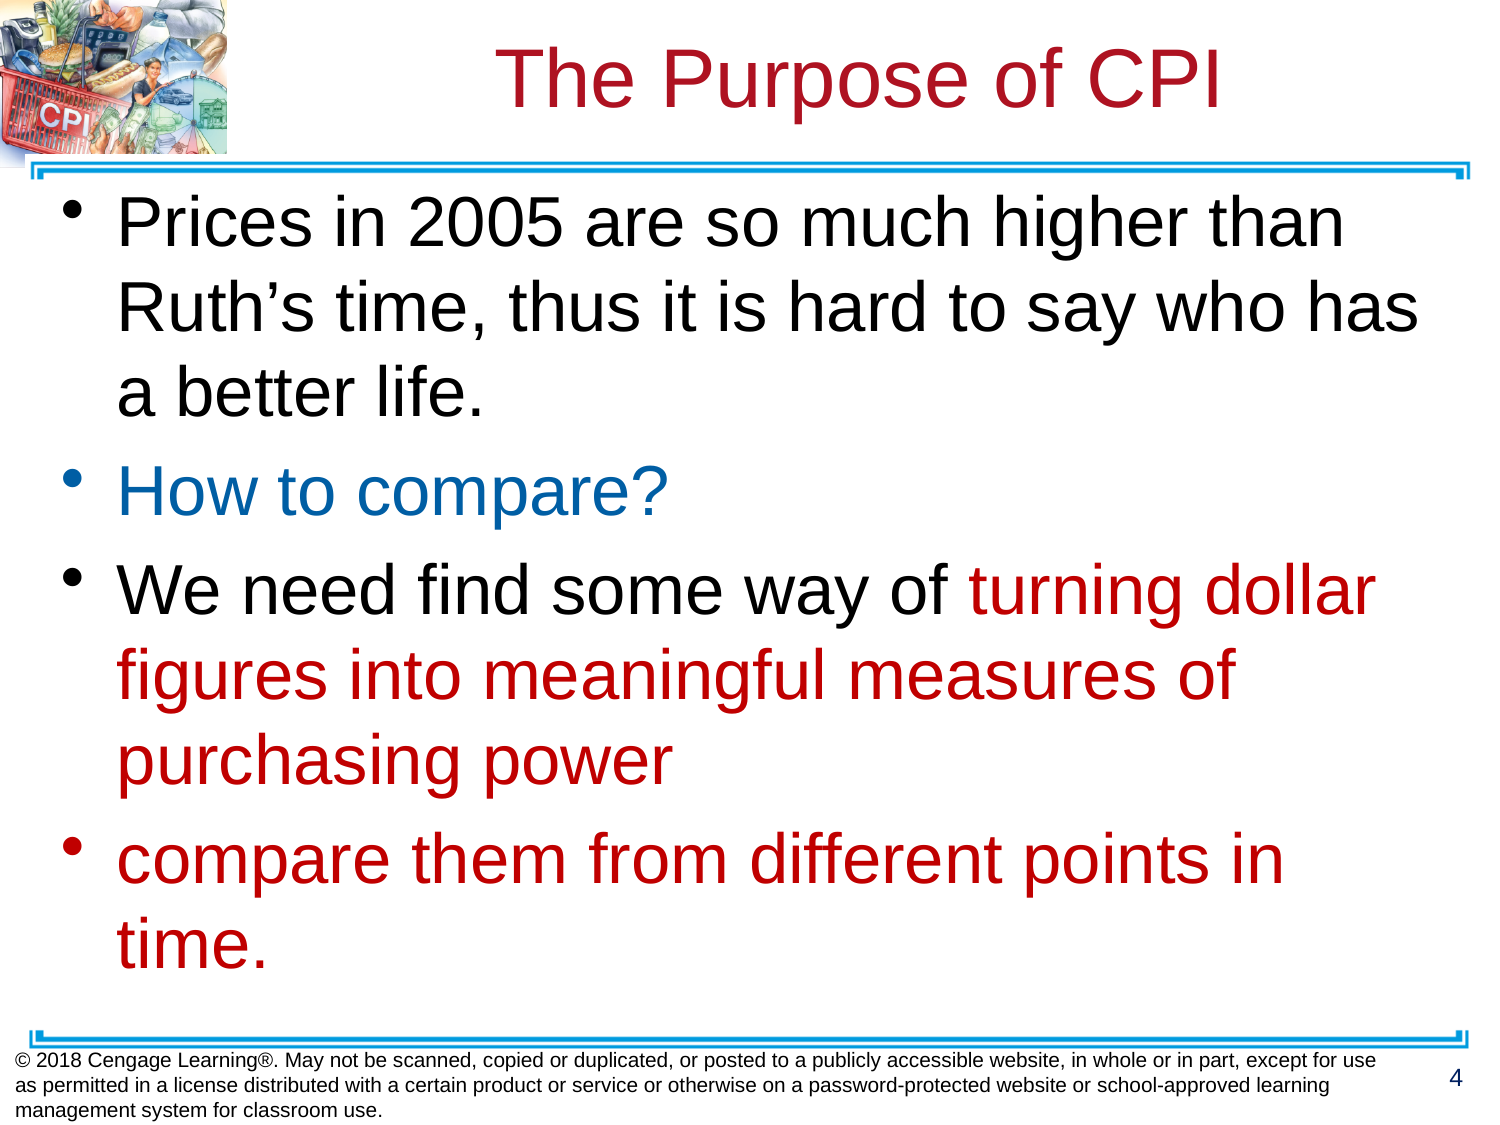

# The Purpose of CPI
Prices in 2005 are so much higher than Ruth’s time, thus it is hard to say who has a better life.
How to compare?
We need find some way of turning dollar figures into meaningful measures of purchasing power
compare them from different points in time.
© 2018 Cengage Learning®. May not be scanned, copied or duplicated, or posted to a publicly accessible website, in whole or in part, except for use as permitted in a license distributed with a certain product or service or otherwise on a password-protected website or school-approved learning management system for classroom use.
4